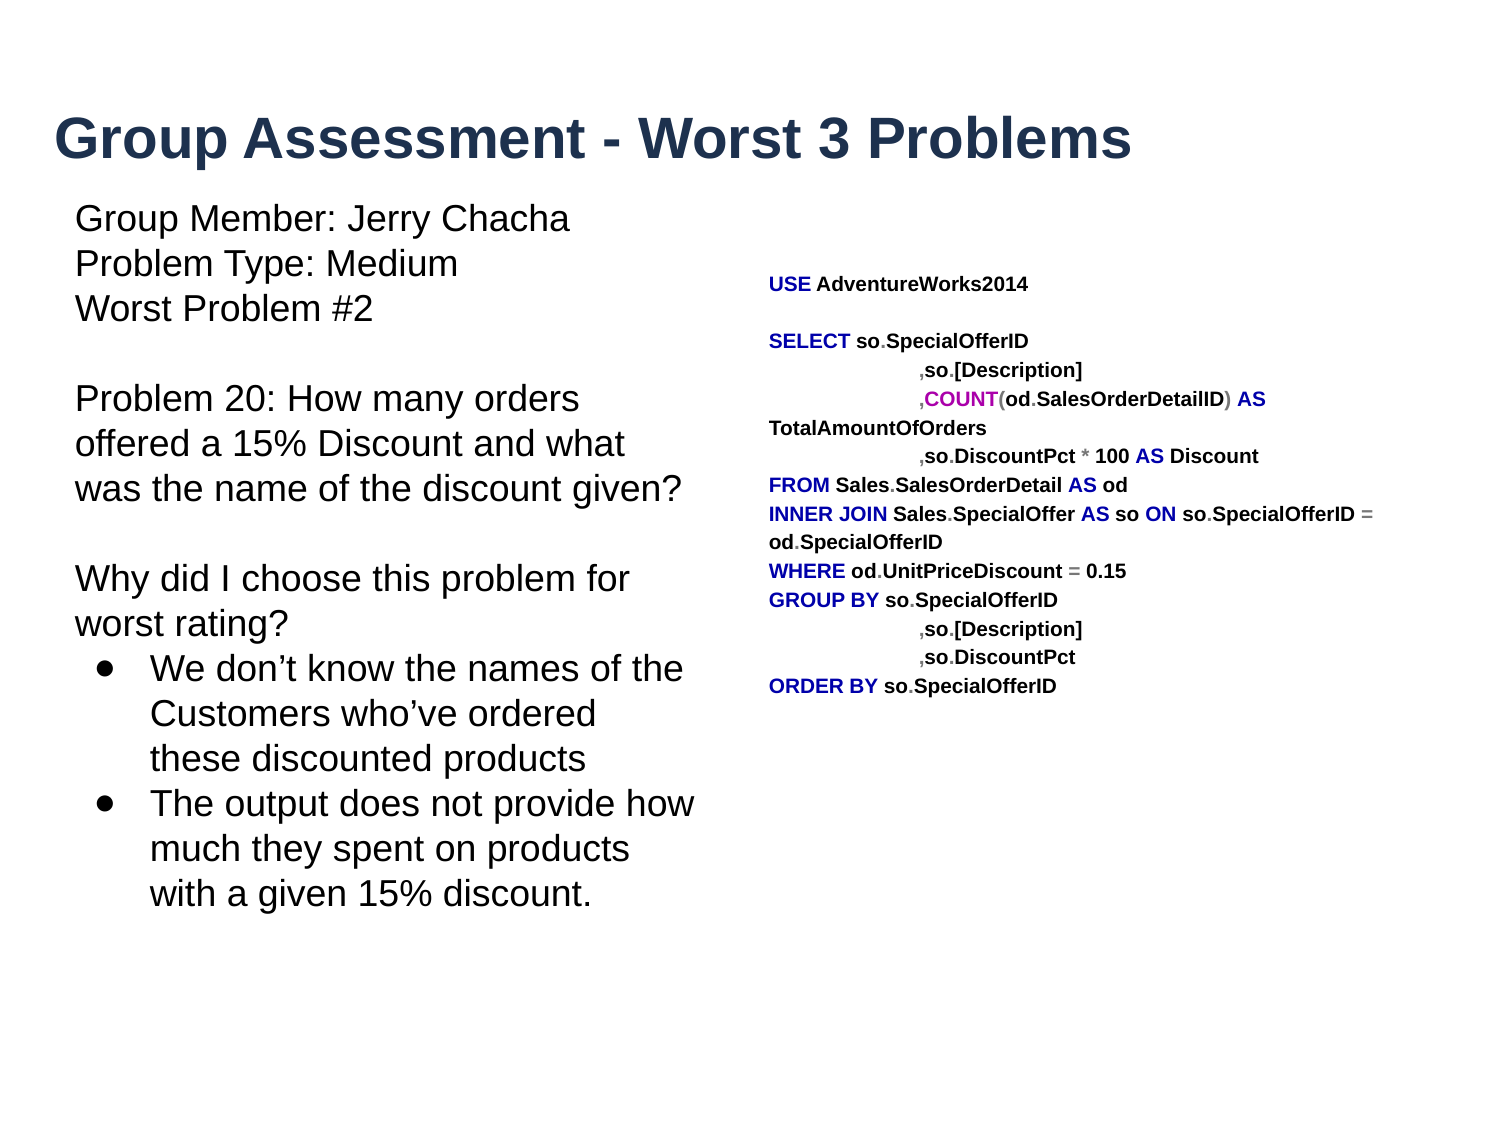

# Group Assessment - Worst 3 Problems
Group Member: Jerry Chacha
Problem Type: Medium
Worst Problem #2

Problem 20: How many orders offered a 15% Discount and what was the name of the discount given?

Why did I choose this problem for worst rating?
We don’t know the names of the Customers who’ve ordered these discounted products
The output does not provide how much they spent on products with a given 15% discount.

USE AdventureWorks2014

SELECT so.SpecialOfferID
	,so.[Description]
	,COUNT(od.SalesOrderDetailID) AS TotalAmountOfOrders
	,so.DiscountPct * 100 AS Discount
FROM Sales.SalesOrderDetail AS od
INNER JOIN Sales.SpecialOffer AS so ON so.SpecialOfferID = od.SpecialOfferID
WHERE od.UnitPriceDiscount = 0.15
GROUP BY so.SpecialOfferID
	,so.[Description]
	,so.DiscountPct
ORDER BY so.SpecialOfferID